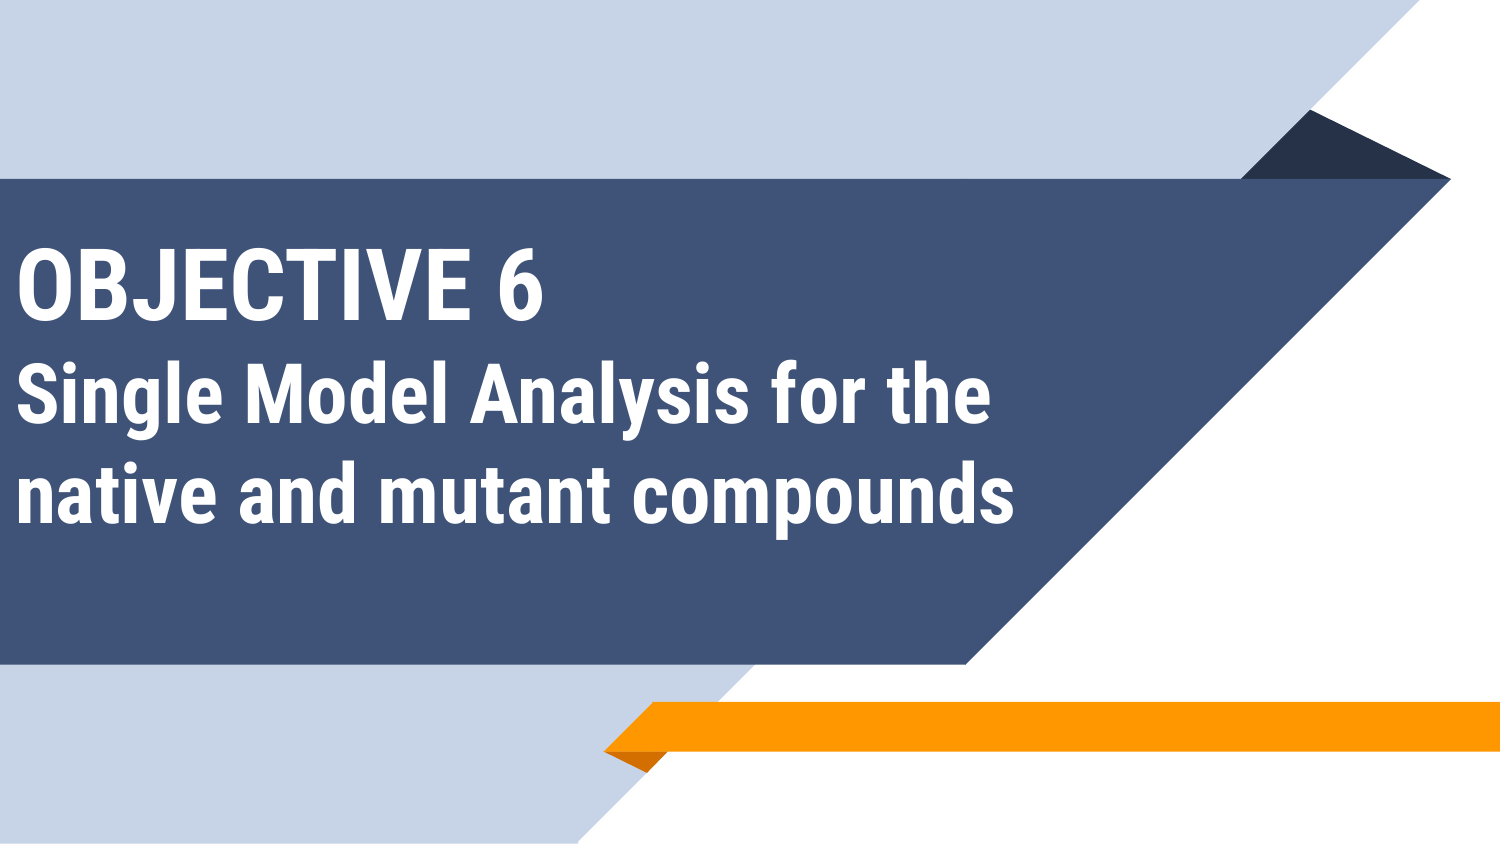

# OBJECTIVE 6 Single Model Analysis for the native and mutant compounds